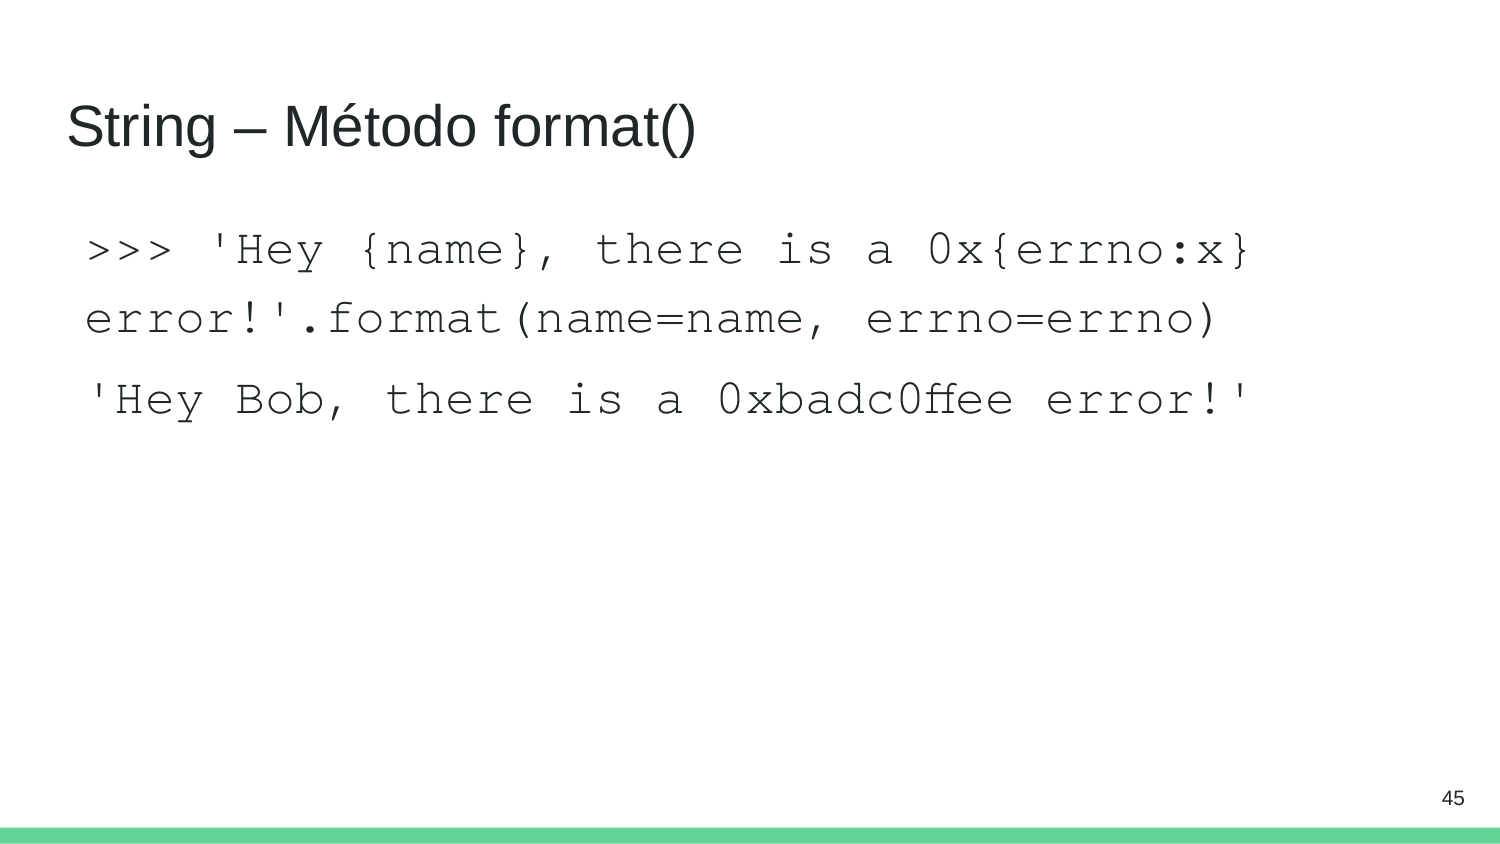

# String – Método format()
>>> 'Hey {name}, there is a 0x{errno:x} error!'.format(name=name, errno=errno)
'Hey Bob, there is a 0xbadc0ffee error!'
45